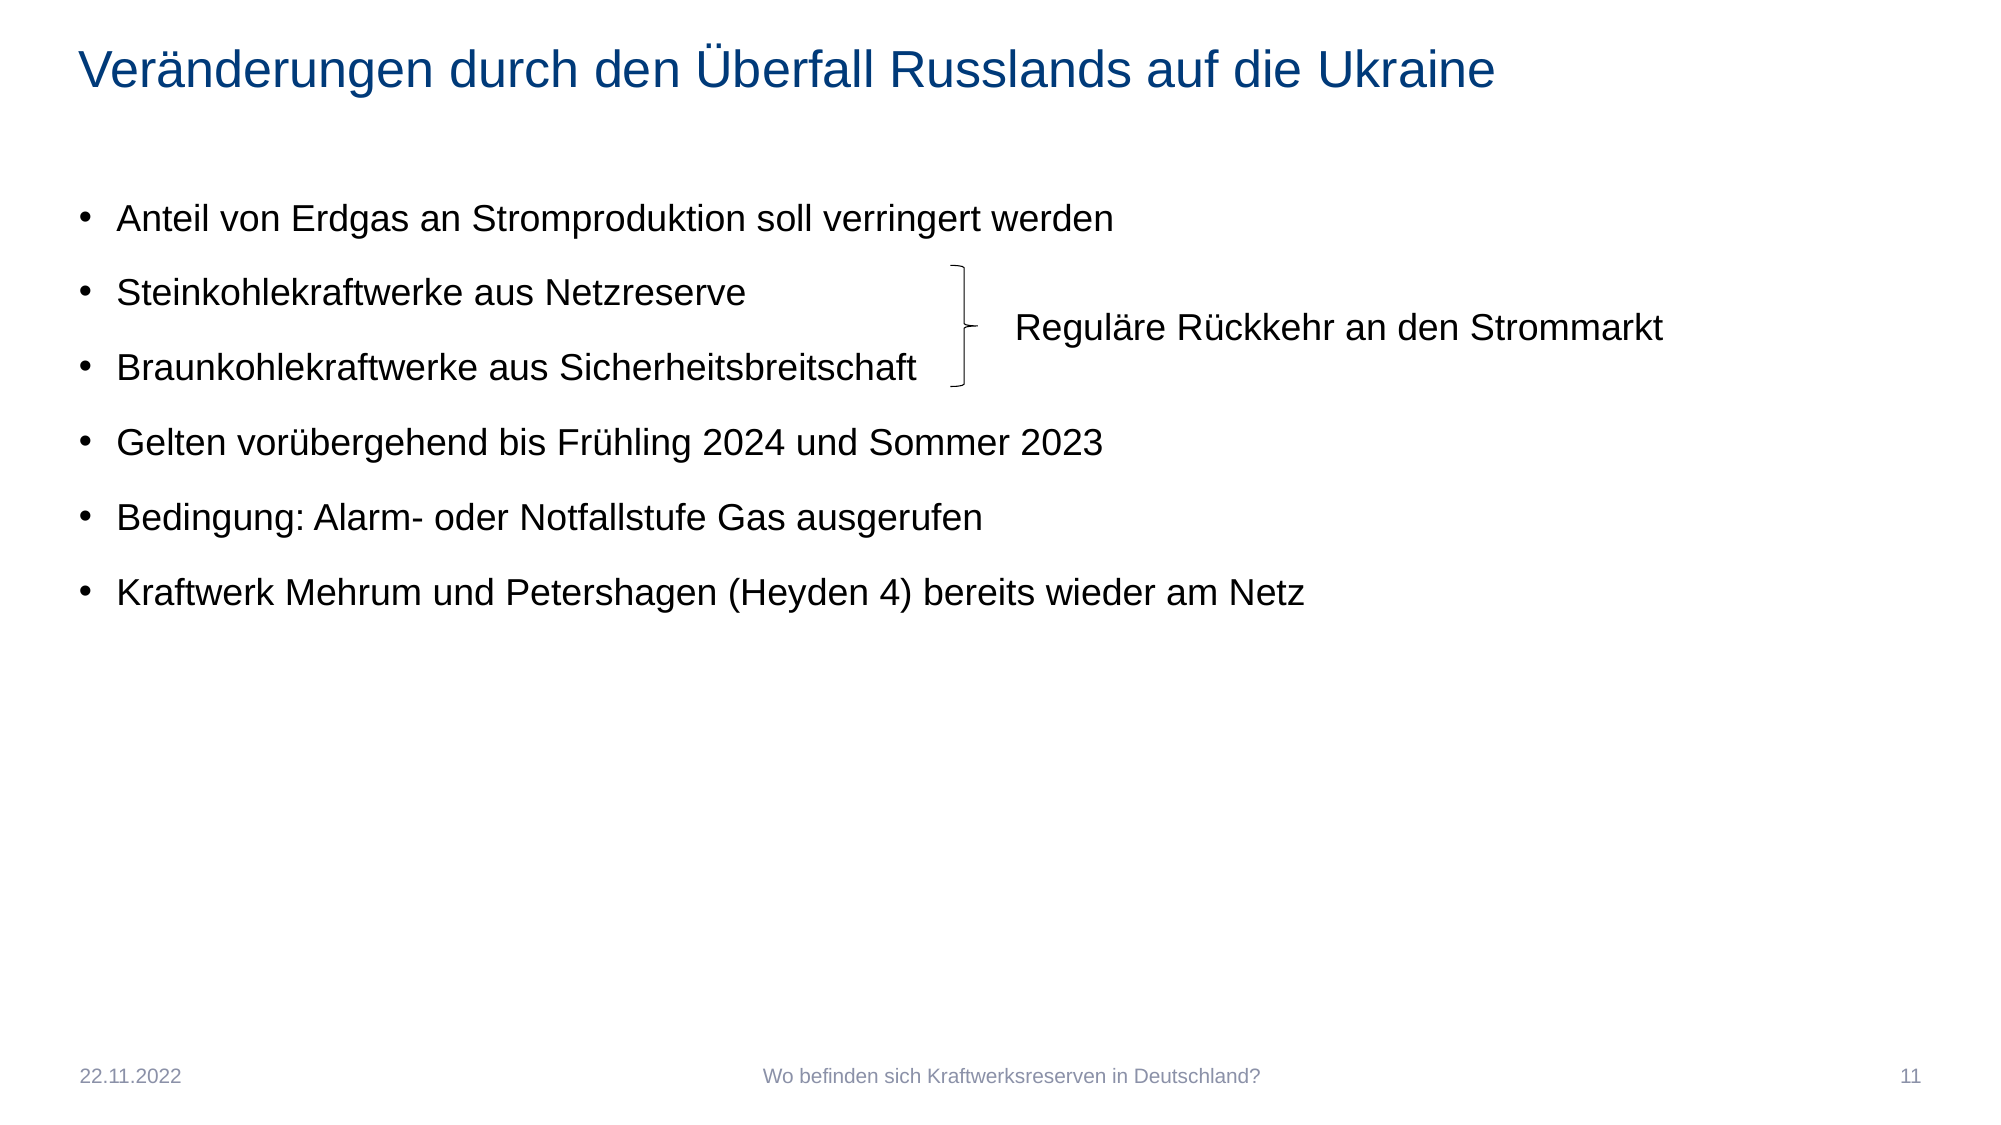

# Veränderungen durch den Überfall Russlands auf die Ukraine
Anteil von Erdgas an Stromproduktion soll verringert werden
Steinkohlekraftwerke aus Netzreserve
Braunkohlekraftwerke aus Sicherheitsbreitschaft
Gelten vorübergehend bis Frühling 2024 und Sommer 2023
Bedingung: Alarm- oder Notfallstufe Gas ausgerufen
Kraftwerk Mehrum und Petershagen (Heyden 4) bereits wieder am Netz

Reguläre Rückkehr an den Strommarkt
22.11.2022
Wo befinden sich Kraftwerksreserven in Deutschland?
11